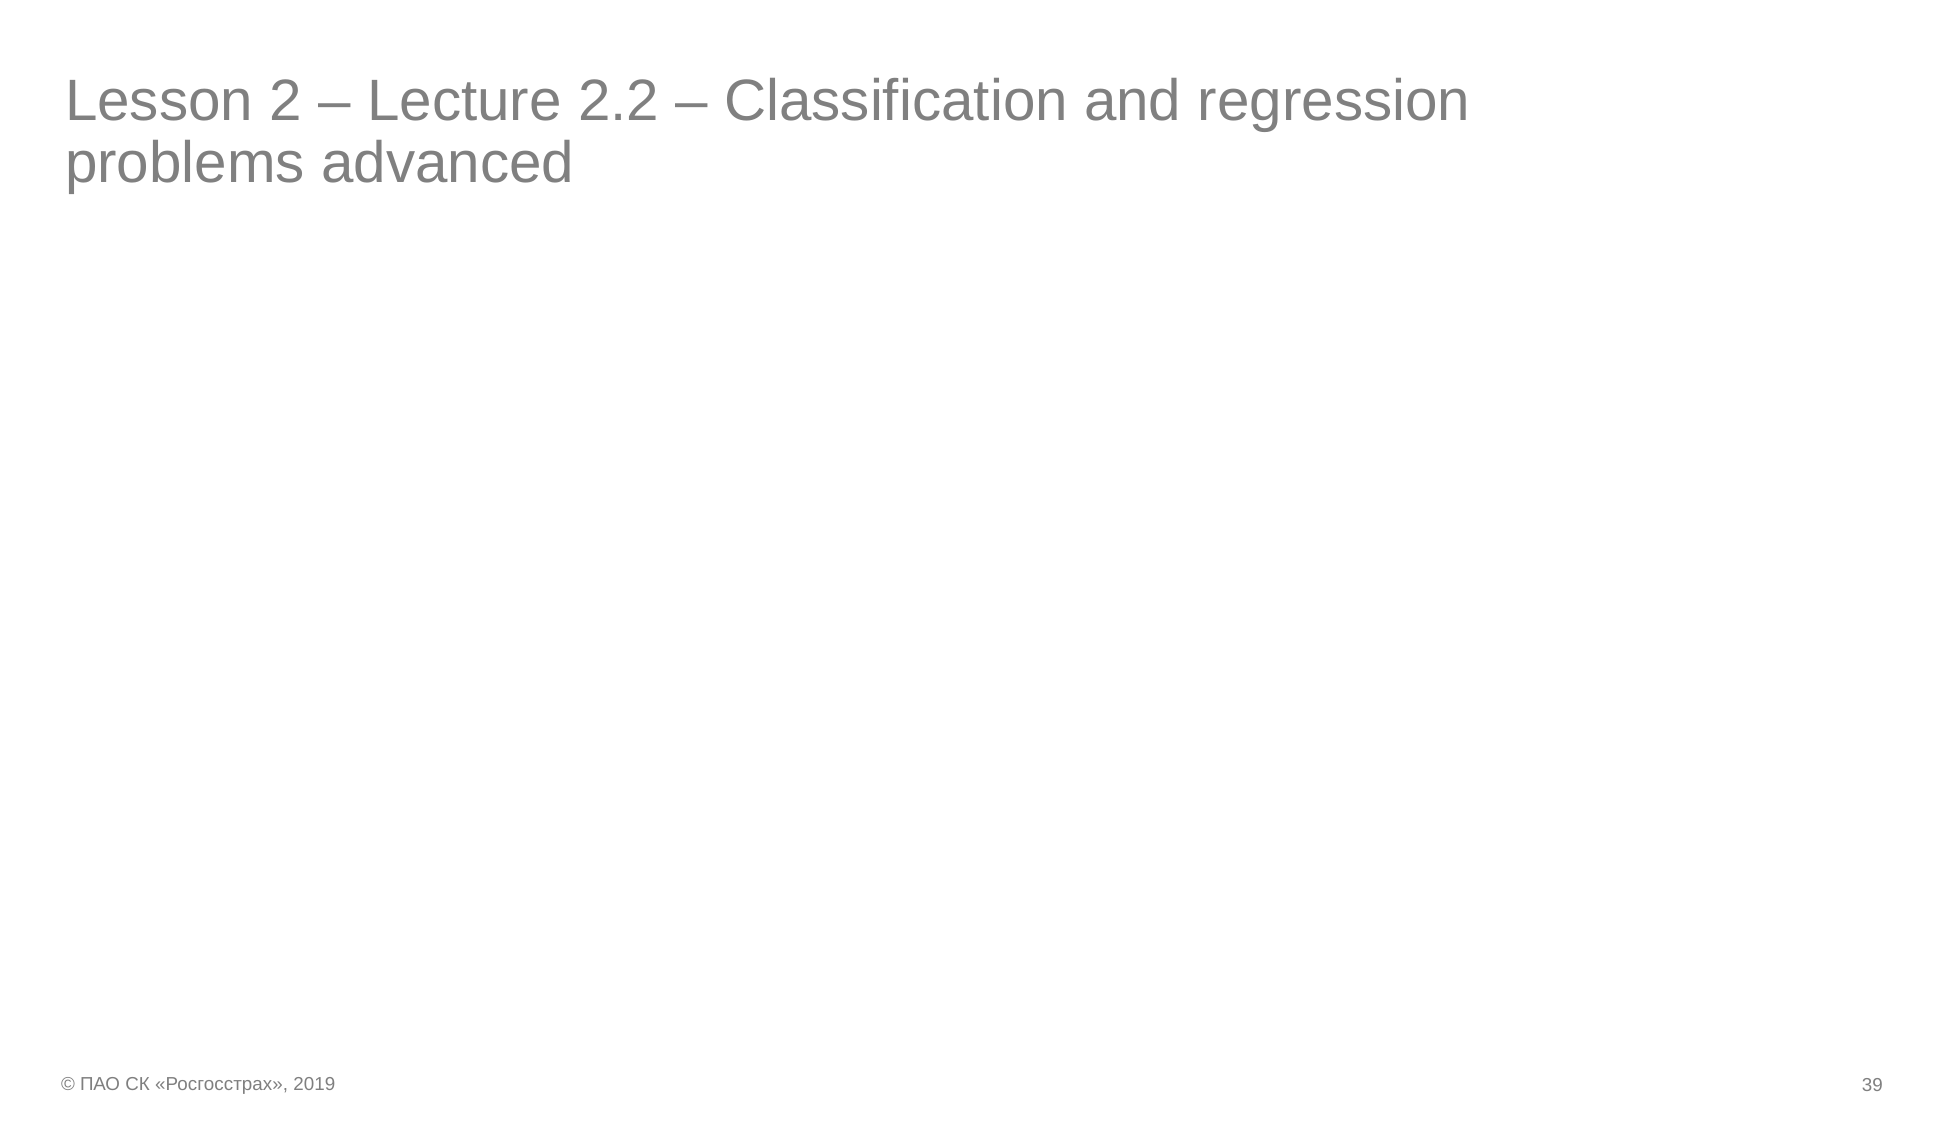

# Lesson 2 – Lecture 2.2 – Classification and regression problems advanced